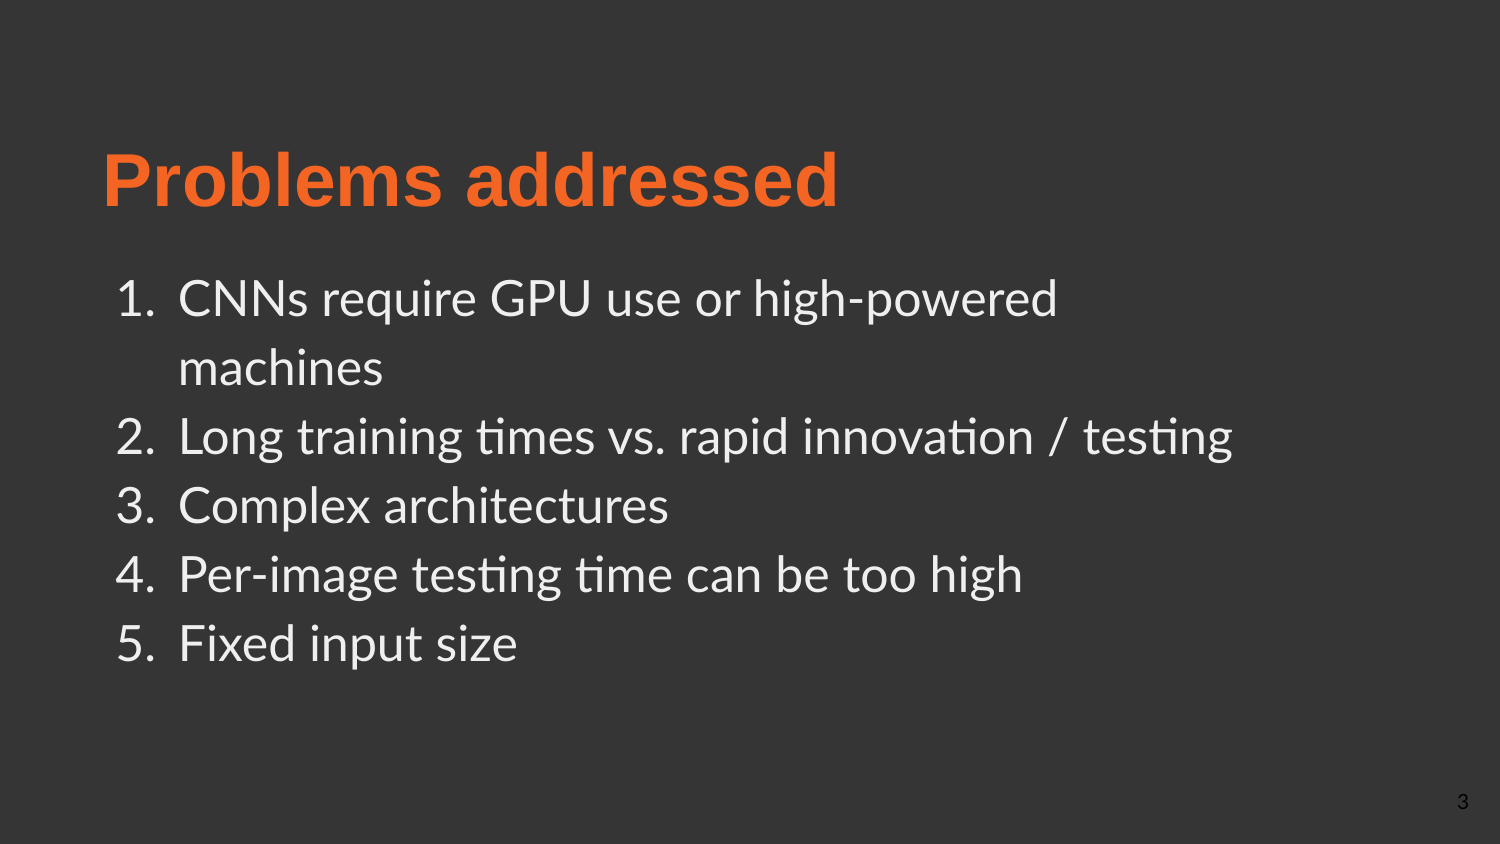

Problems addressed
CNNs require GPU use or high-powered machines
Long training times vs. rapid innovation / testing
Complex architectures
Per-image testing time can be too high
Fixed input size
3